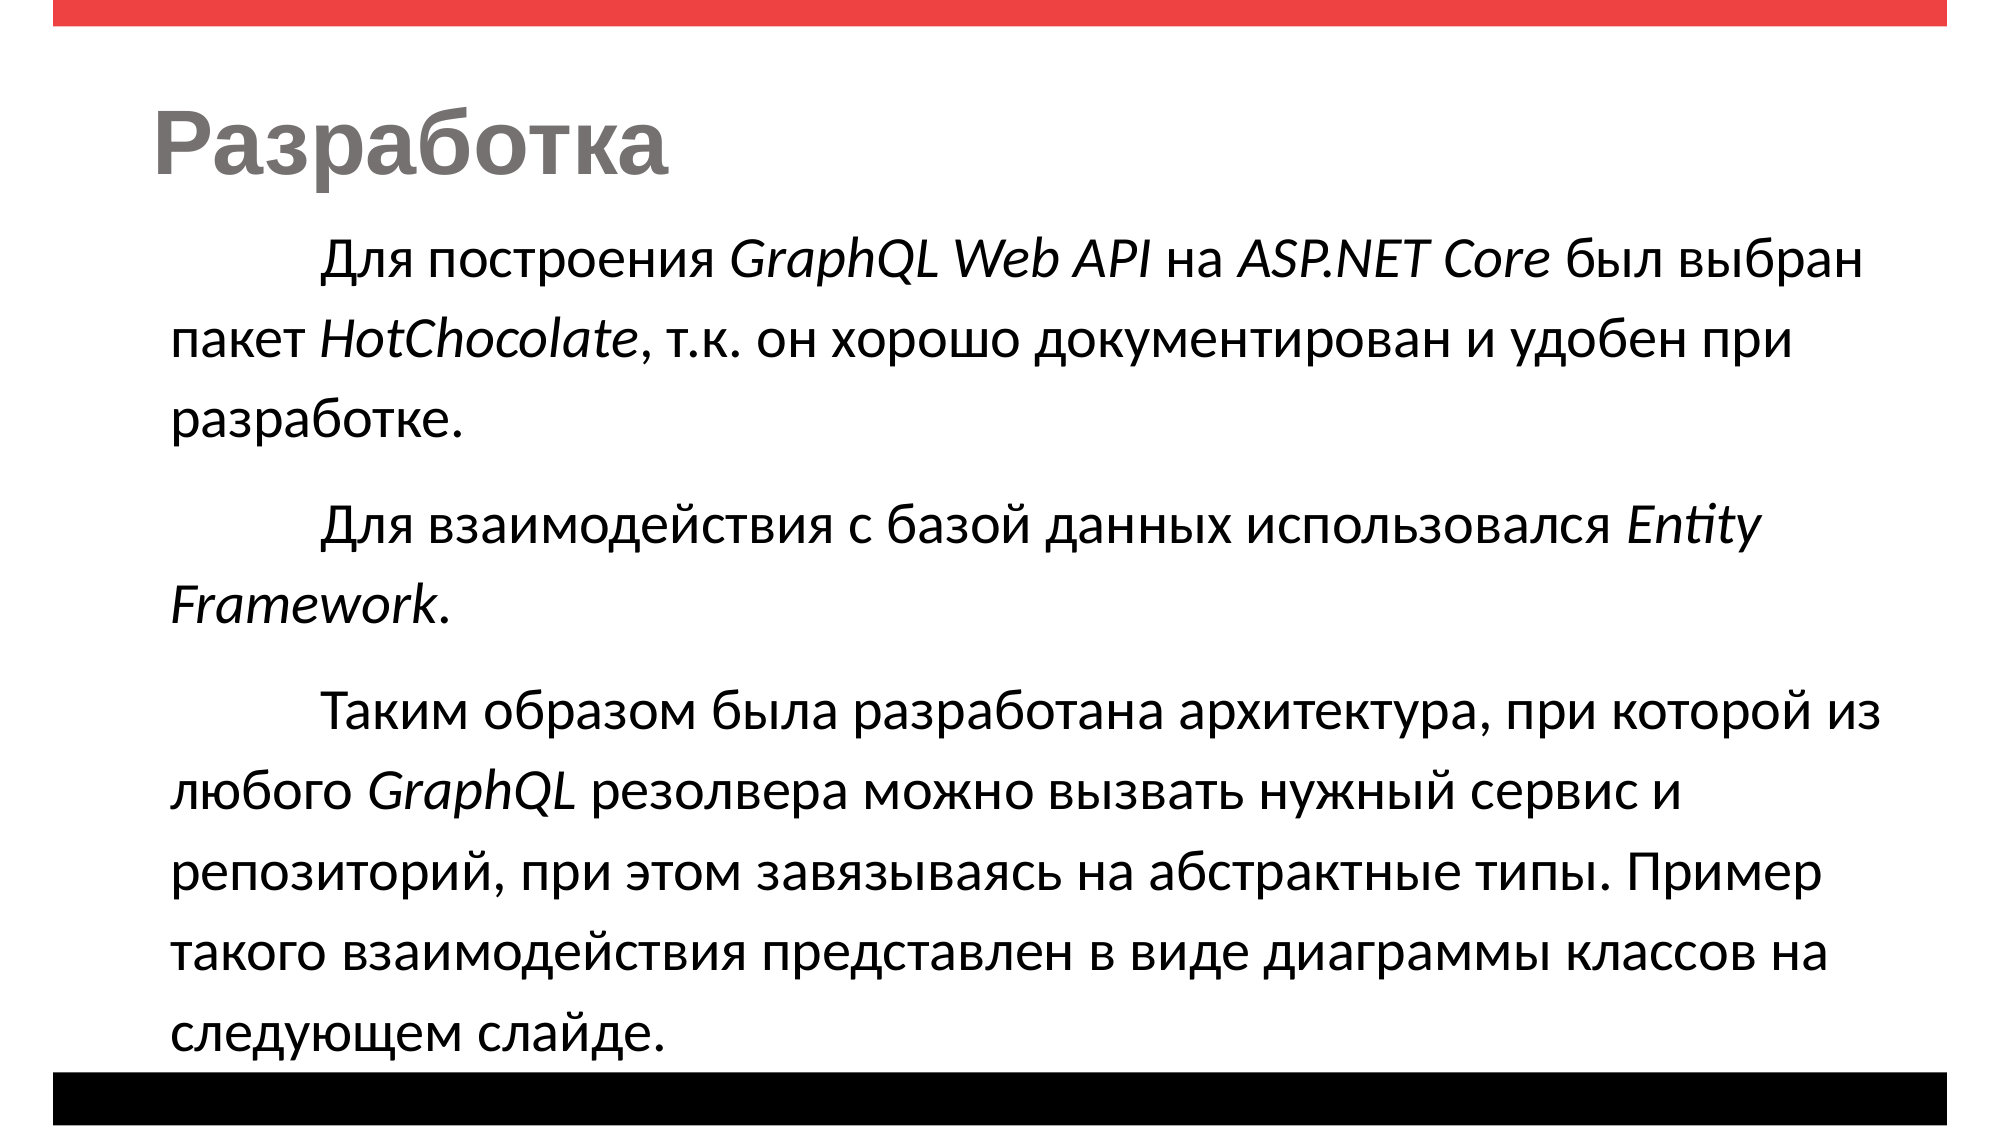

# Разработка
	Для построения GraphQL Web API на ASP.NET Core был выбран пакет HotChocolate, т.к. он хорошо документирован и удобен при разработке.
	Для взаимодействия с базой данных использовался Entity Framework.
	Таким образом была разработана архитектура, при которой из любого GraphQL резолвера можно вызвать нужный сервис и репозиторий, при этом завязываясь на абстрактные типы. Пример такого взаимодействия представлен в виде диаграммы классов на следующем слайде.